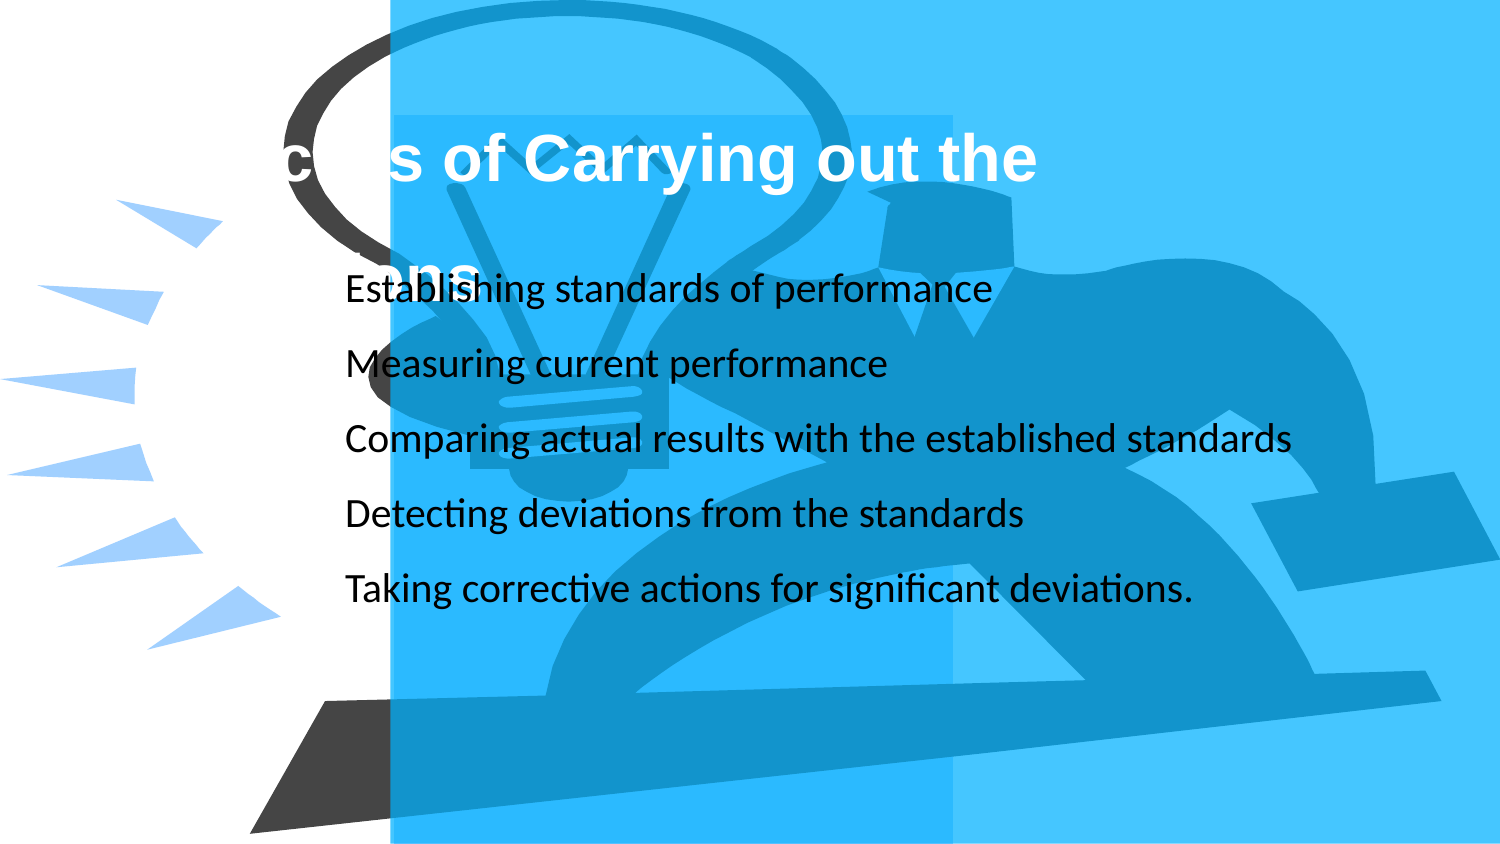

# Process of Carrying out the Functions
Establishing standards of performance
Measuring current performance
Comparing actual results with the established standards
Detecting deviations from the standards
Taking corrective actions for significant deviations.